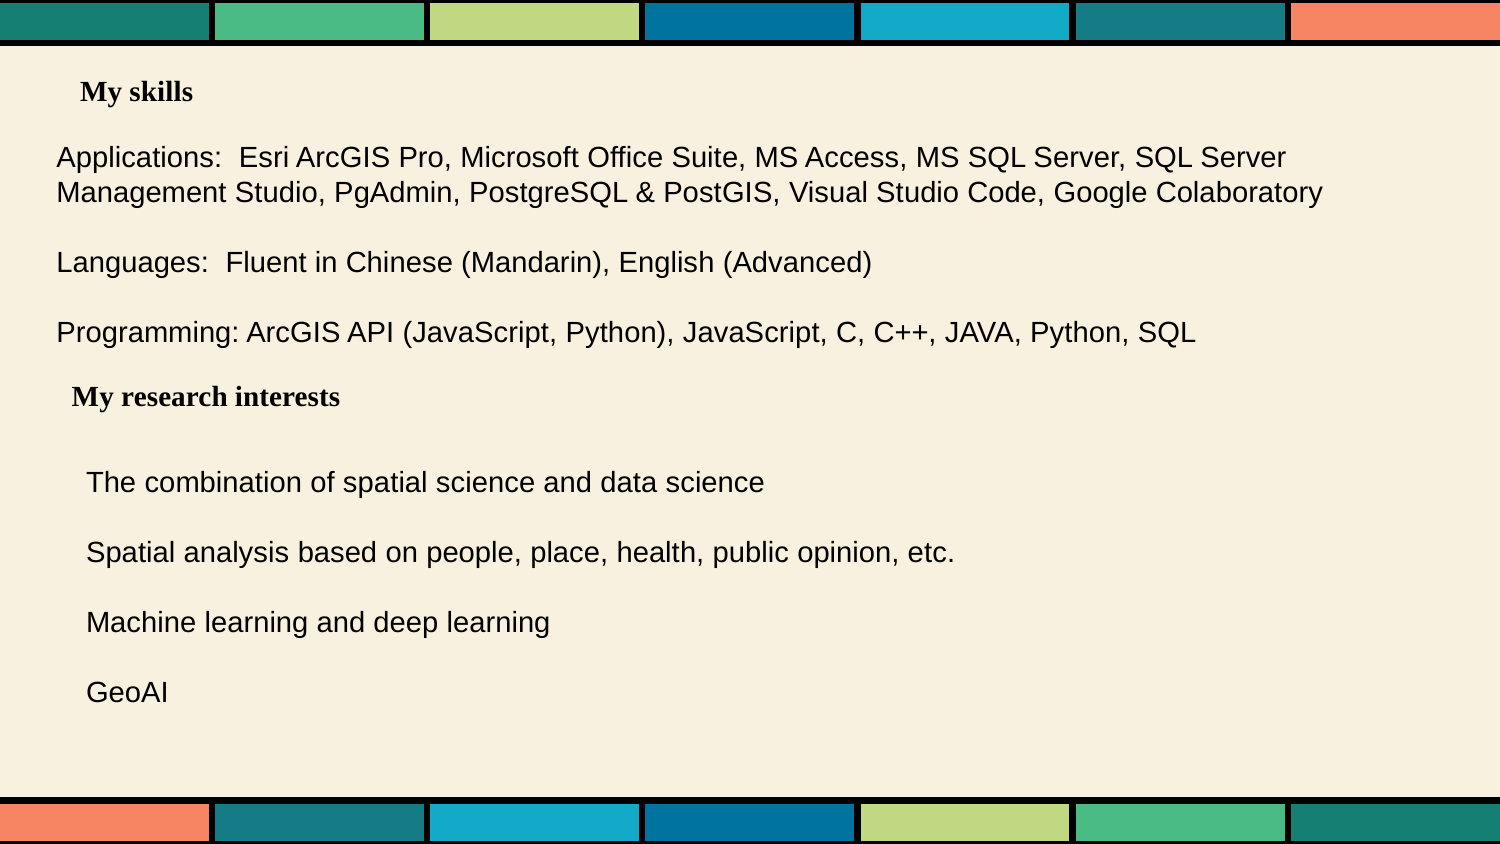

My skills
#
Applications:  Esri ArcGIS Pro, Microsoft Office Suite, MS Access, MS SQL Server, SQL Server Management Studio, PgAdmin, PostgreSQL & PostGIS, Visual Studio Code, Google Colaboratory

Languages:  Fluent in Chinese (Mandarin), English (Advanced)

Programming: ArcGIS API (JavaScript, Python), JavaScript, C, C++, JAVA, Python, SQL
My research interests
The combination of spatial science and data science

Spatial analysis based on people, place, health, public opinion, etc.

Machine learning and deep learning

GeoAI